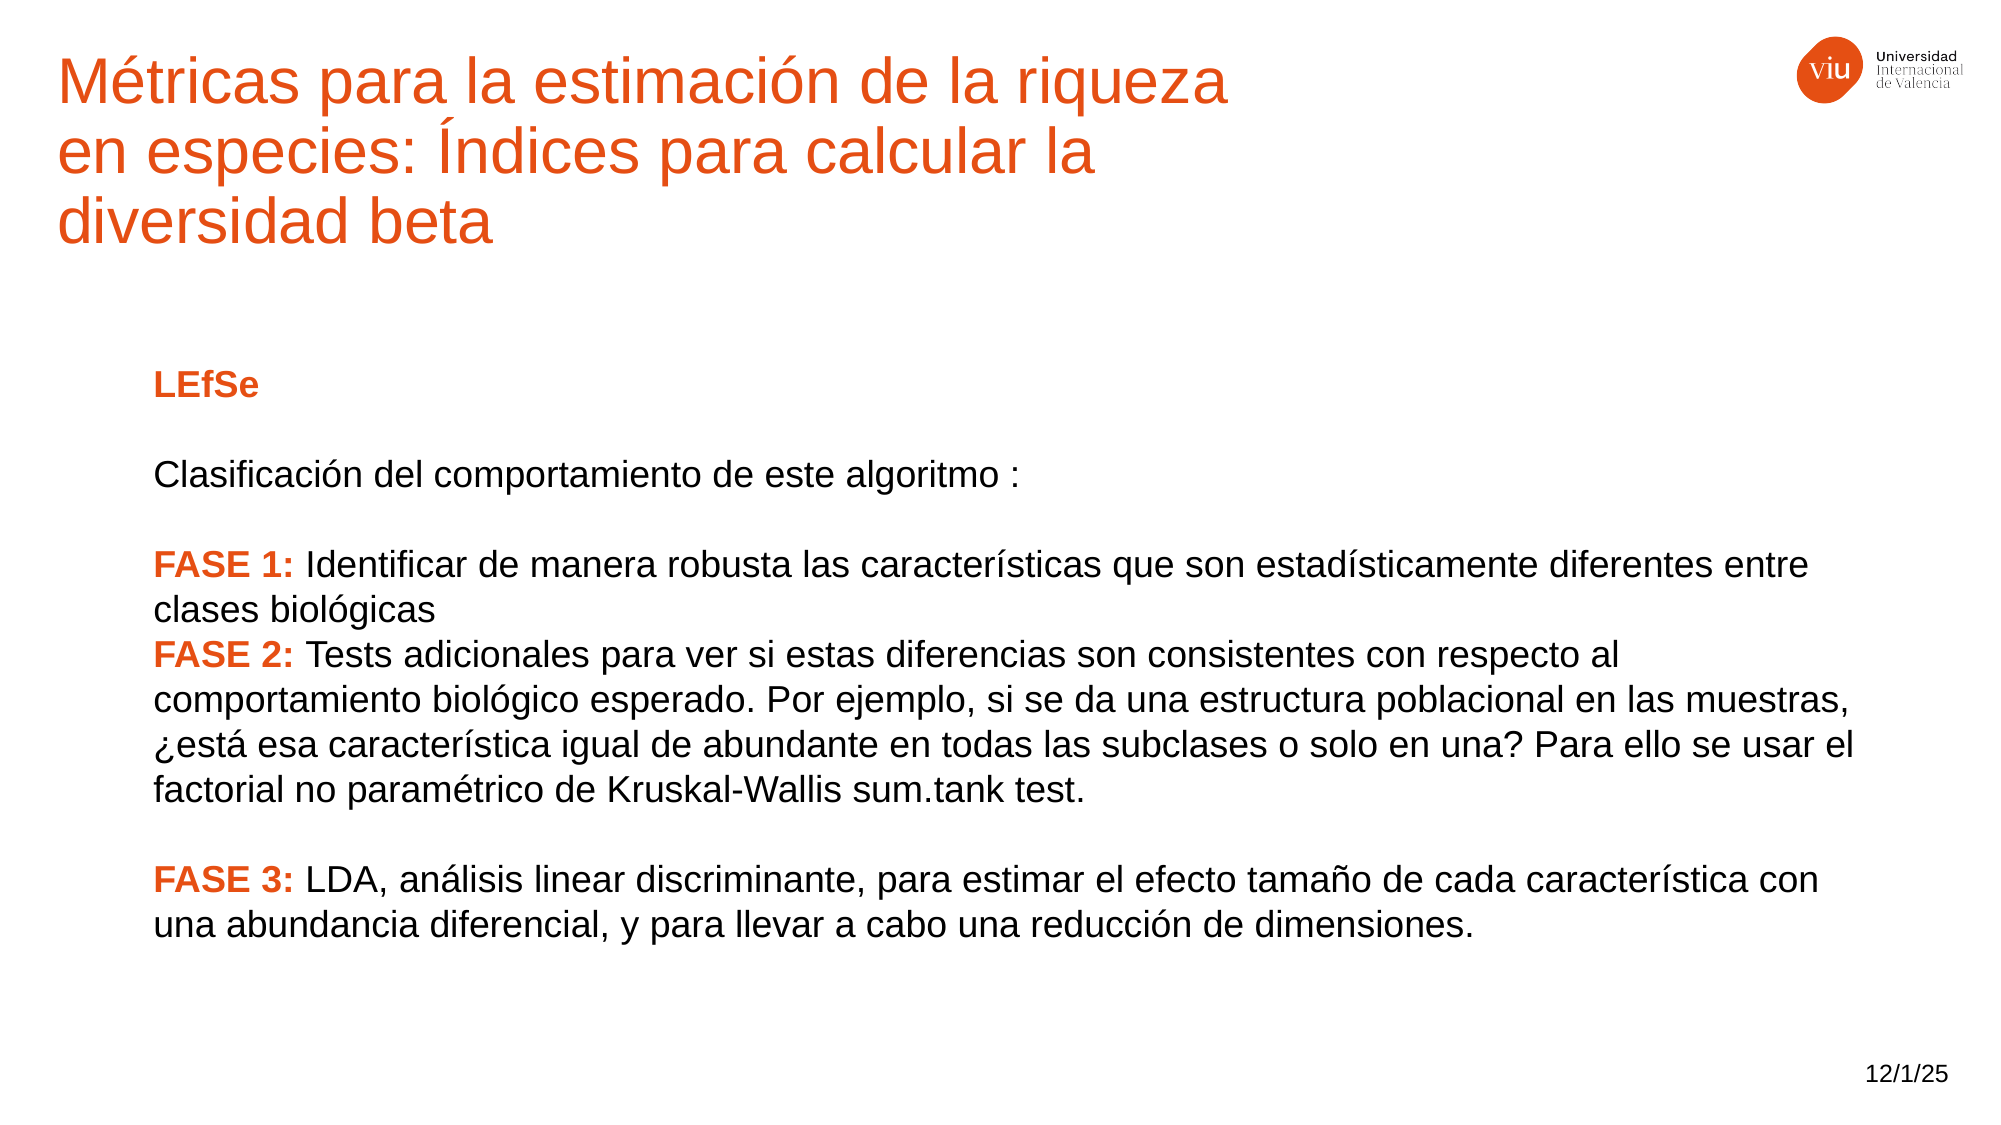

Métricas para la estimación de la riqueza en especies: Índices para calcular la diversidad beta

LEfSe

Clasificación del comportamiento de este algoritmo :

FASE 1: Identificar de manera robusta las características que son estadísticamente diferentes entre clases biológicas
FASE 2: Tests adicionales para ver si estas diferencias son consistentes con respecto al comportamiento biológico esperado. Por ejemplo, si se da una estructura poblacional en las muestras, ¿está esa característica igual de abundante en todas las subclases o solo en una? Para ello se usar el factorial no paramétrico de Kruskal-Wallis sum.tank test.

FASE 3: LDA, análisis linear discriminante, para estimar el efecto tamaño de cada característica con una abundancia diferencial, y para llevar a cabo una reducción de dimensiones.